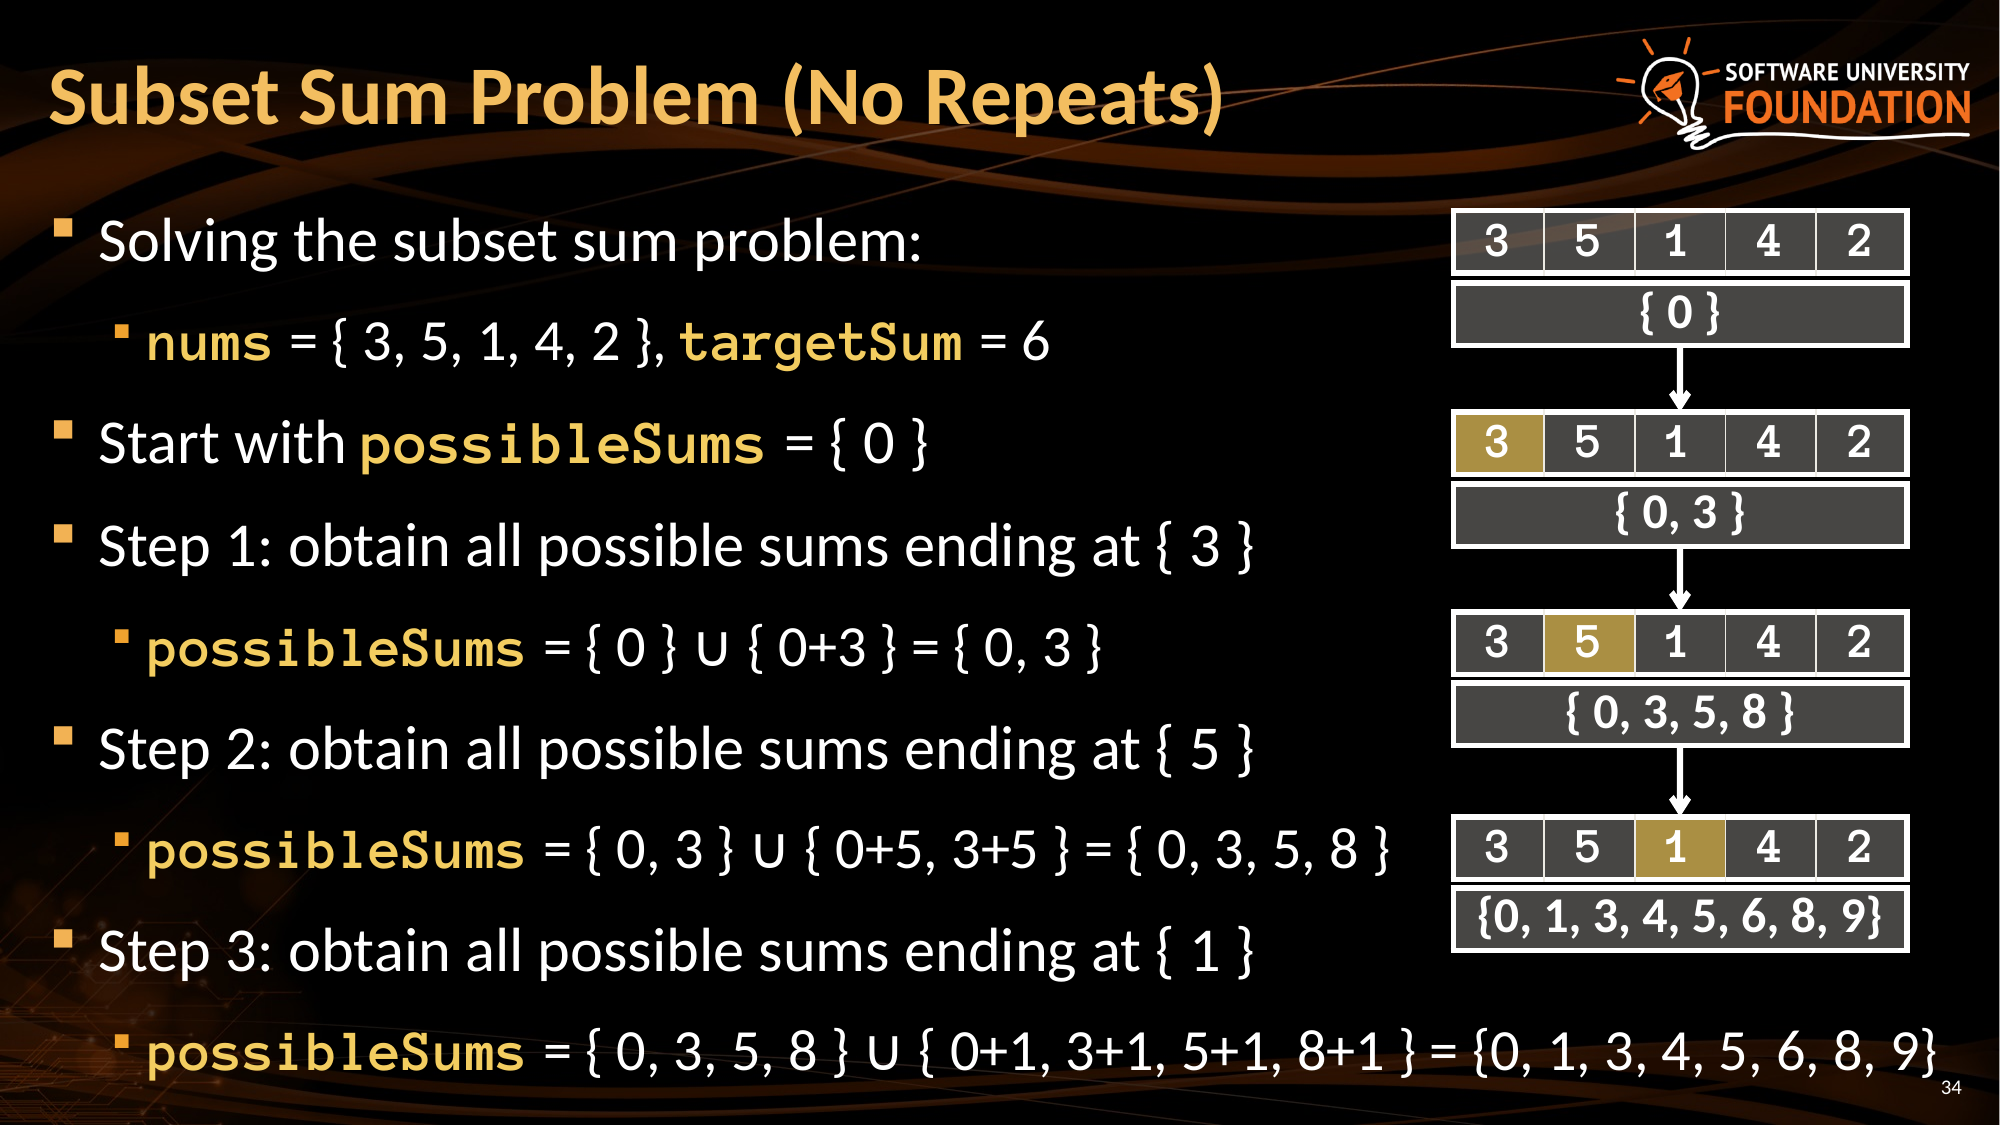

# Subset Sum Problem (No Repeats)
Solving the subset sum problem:
nums = { 3, 5, 1, 4, 2 }, targetSum = 6
Start with possibleSums = { 0 }
Step 1: obtain all possible sums ending at { 3 }
possibleSums = { 0 } ∪ { 0+3 } = { 0, 3 }
Step 2: obtain all possible sums ending at { 5 }
possibleSums = { 0, 3 } ∪ { 0+5, 3+5 } = { 0, 3, 5, 8 }
Step 3: obtain all possible sums ending at { 1 }
possibleSums = { 0, 3, 5, 8 } ∪ { 0+1, 3+1, 5+1, 8+1 } = {0, 1, 3, 4, 5, 6, 8, 9}
| 3 | 5 | 1 | 4 | 2 |
| --- | --- | --- | --- | --- |
| { 0 } |
| --- |
| 3 | 5 | 1 | 4 | 2 |
| --- | --- | --- | --- | --- |
| { 0, 3 } |
| --- |
| 3 | 5 | 1 | 4 | 2 |
| --- | --- | --- | --- | --- |
| { 0, 3, 5, 8 } |
| --- |
| 3 | 5 | 1 | 4 | 2 |
| --- | --- | --- | --- | --- |
| {0, 1, 3, 4, 5, 6, 8, 9} |
| --- |
34